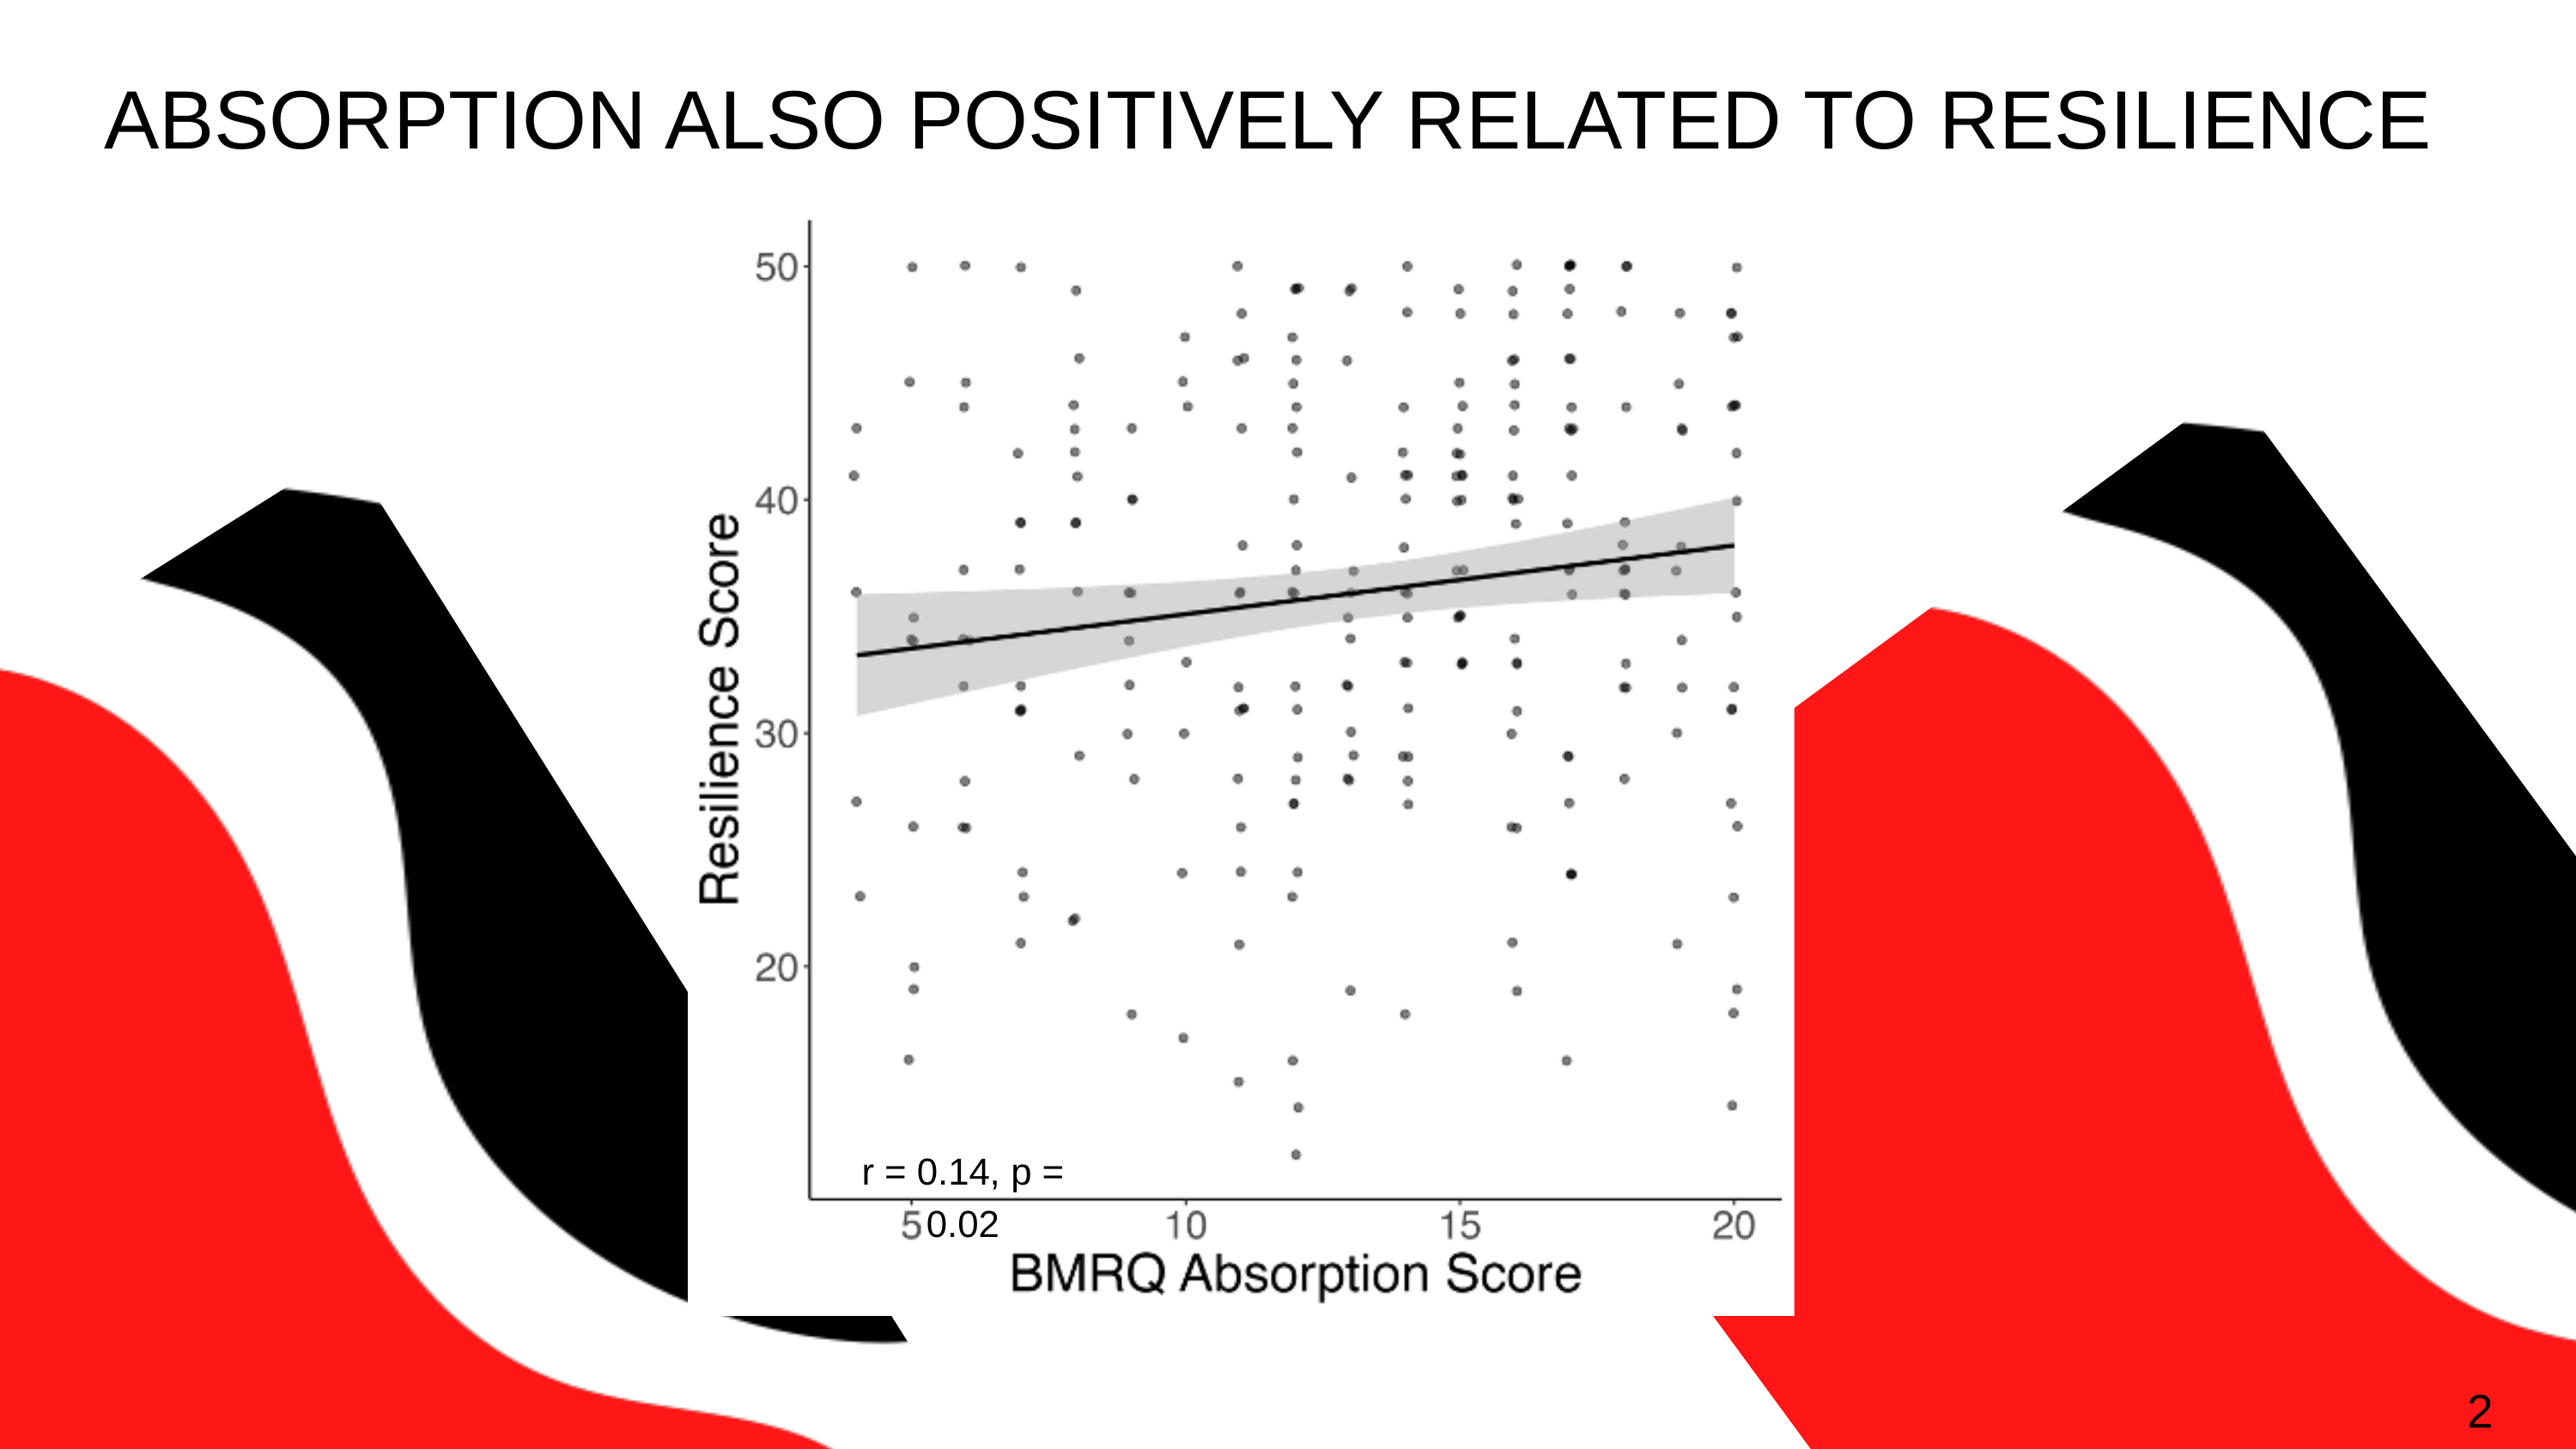

ABSORPTION ALSO POSITIVELY RELATED TO RESILIENCE

r = 0.14, p = 0.02
2